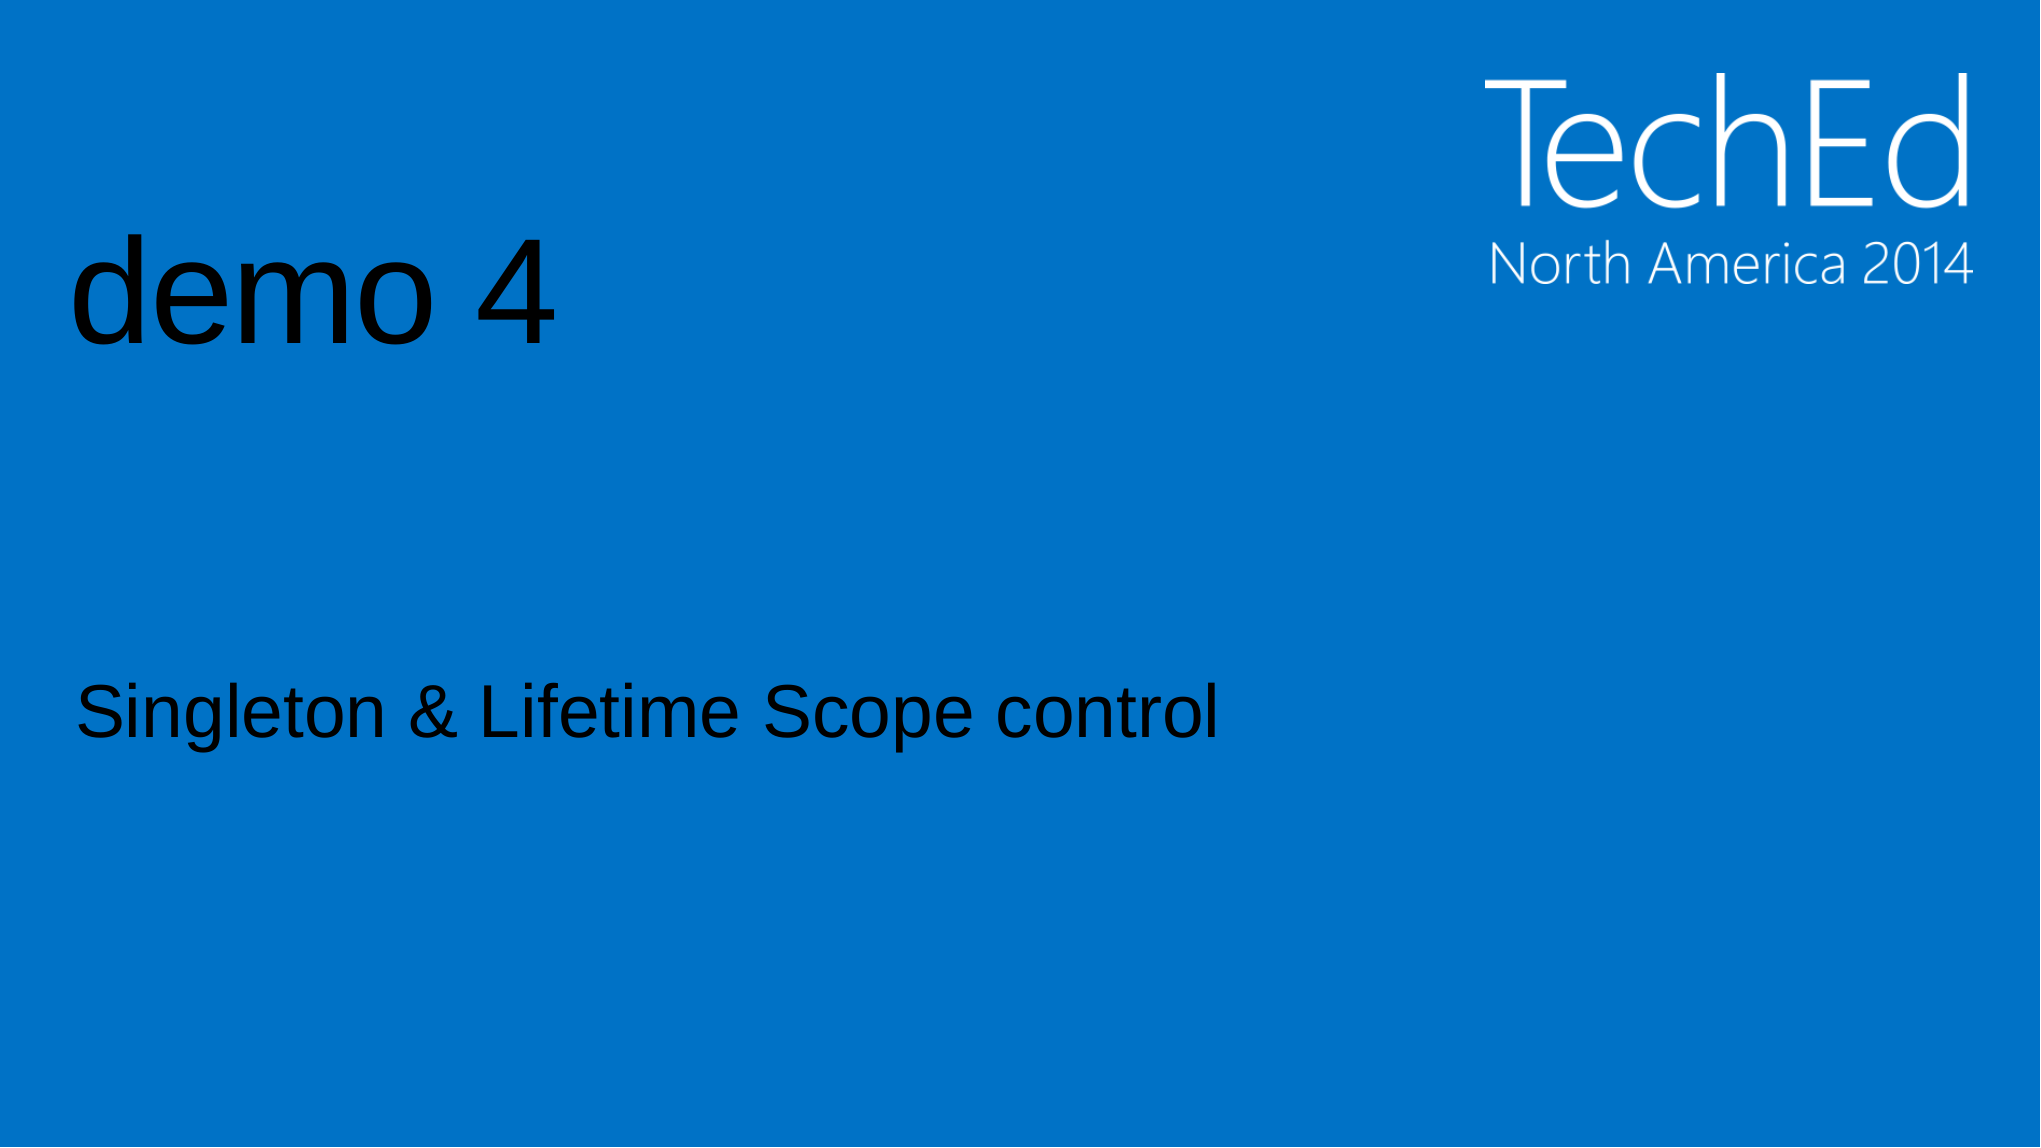

# demo 4
Singleton & Lifetime Scope control